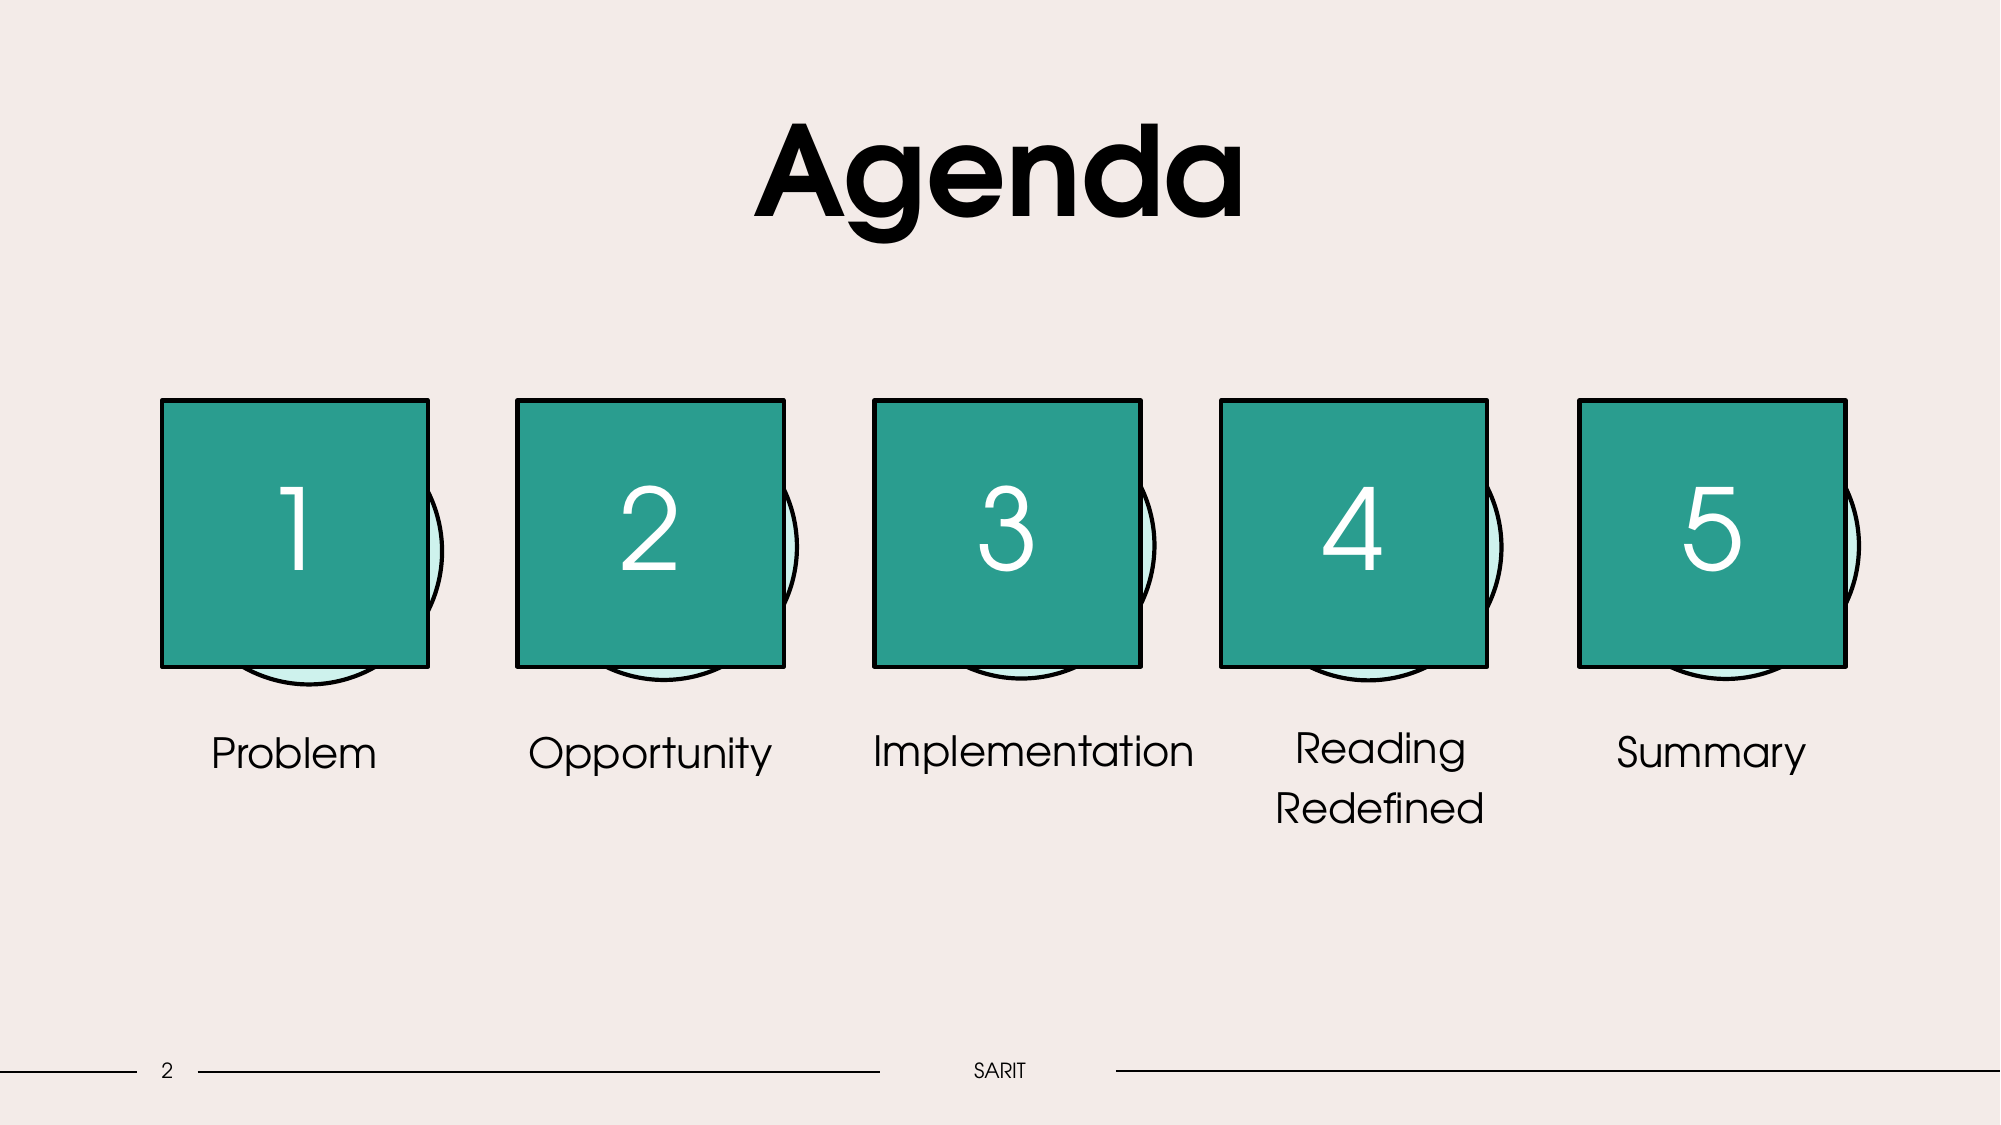

# Agenda
1
2
3
4
5
Reading Redefined
Implementation
Summary

Problem

Opportunity

2
SARIT